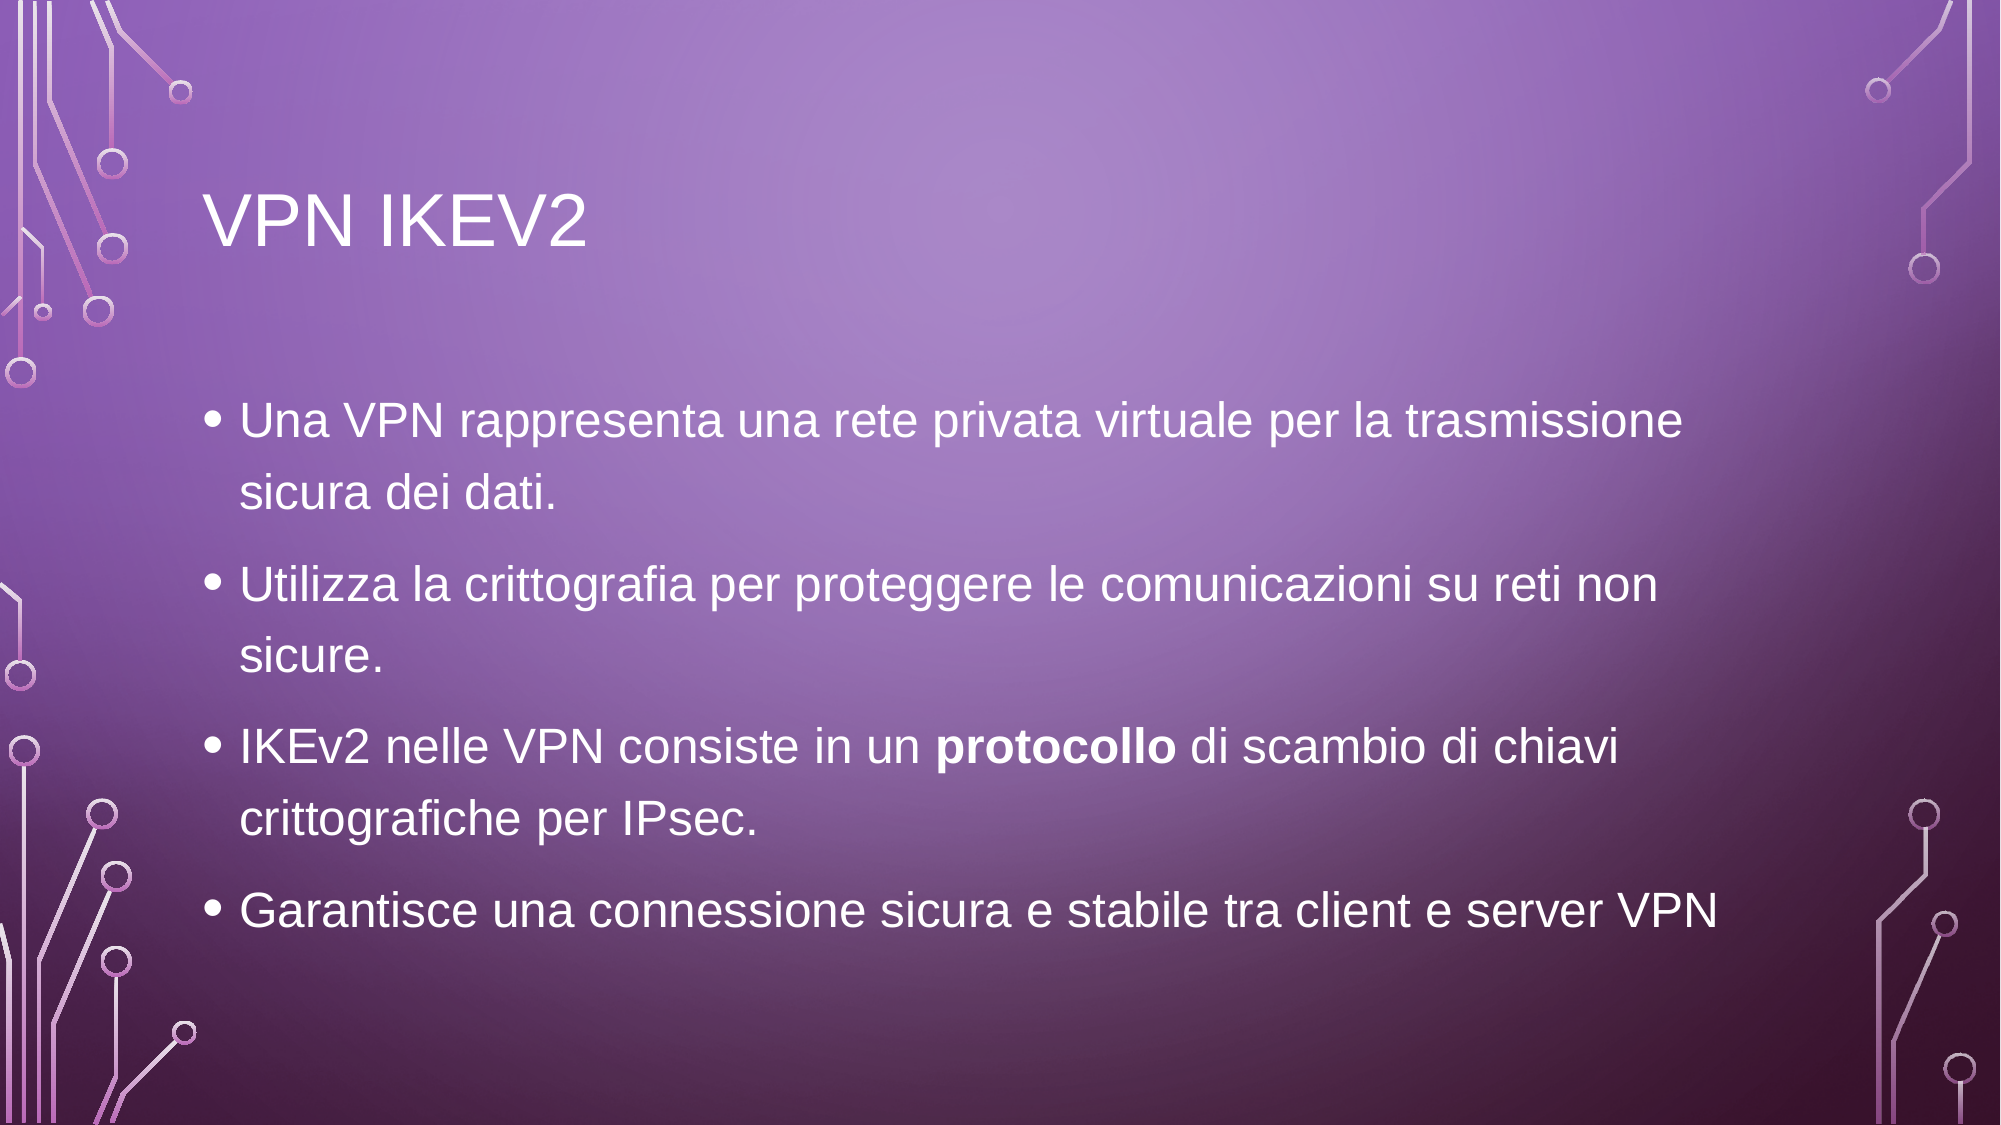

# VPN IKEv2
Una VPN rappresenta una rete privata virtuale per la trasmissione sicura dei dati.
Utilizza la crittografia per proteggere le comunicazioni su reti non sicure.
IKEv2 nelle VPN consiste in un protocollo di scambio di chiavi crittografiche per IPsec.
Garantisce una connessione sicura e stabile tra client e server VPN